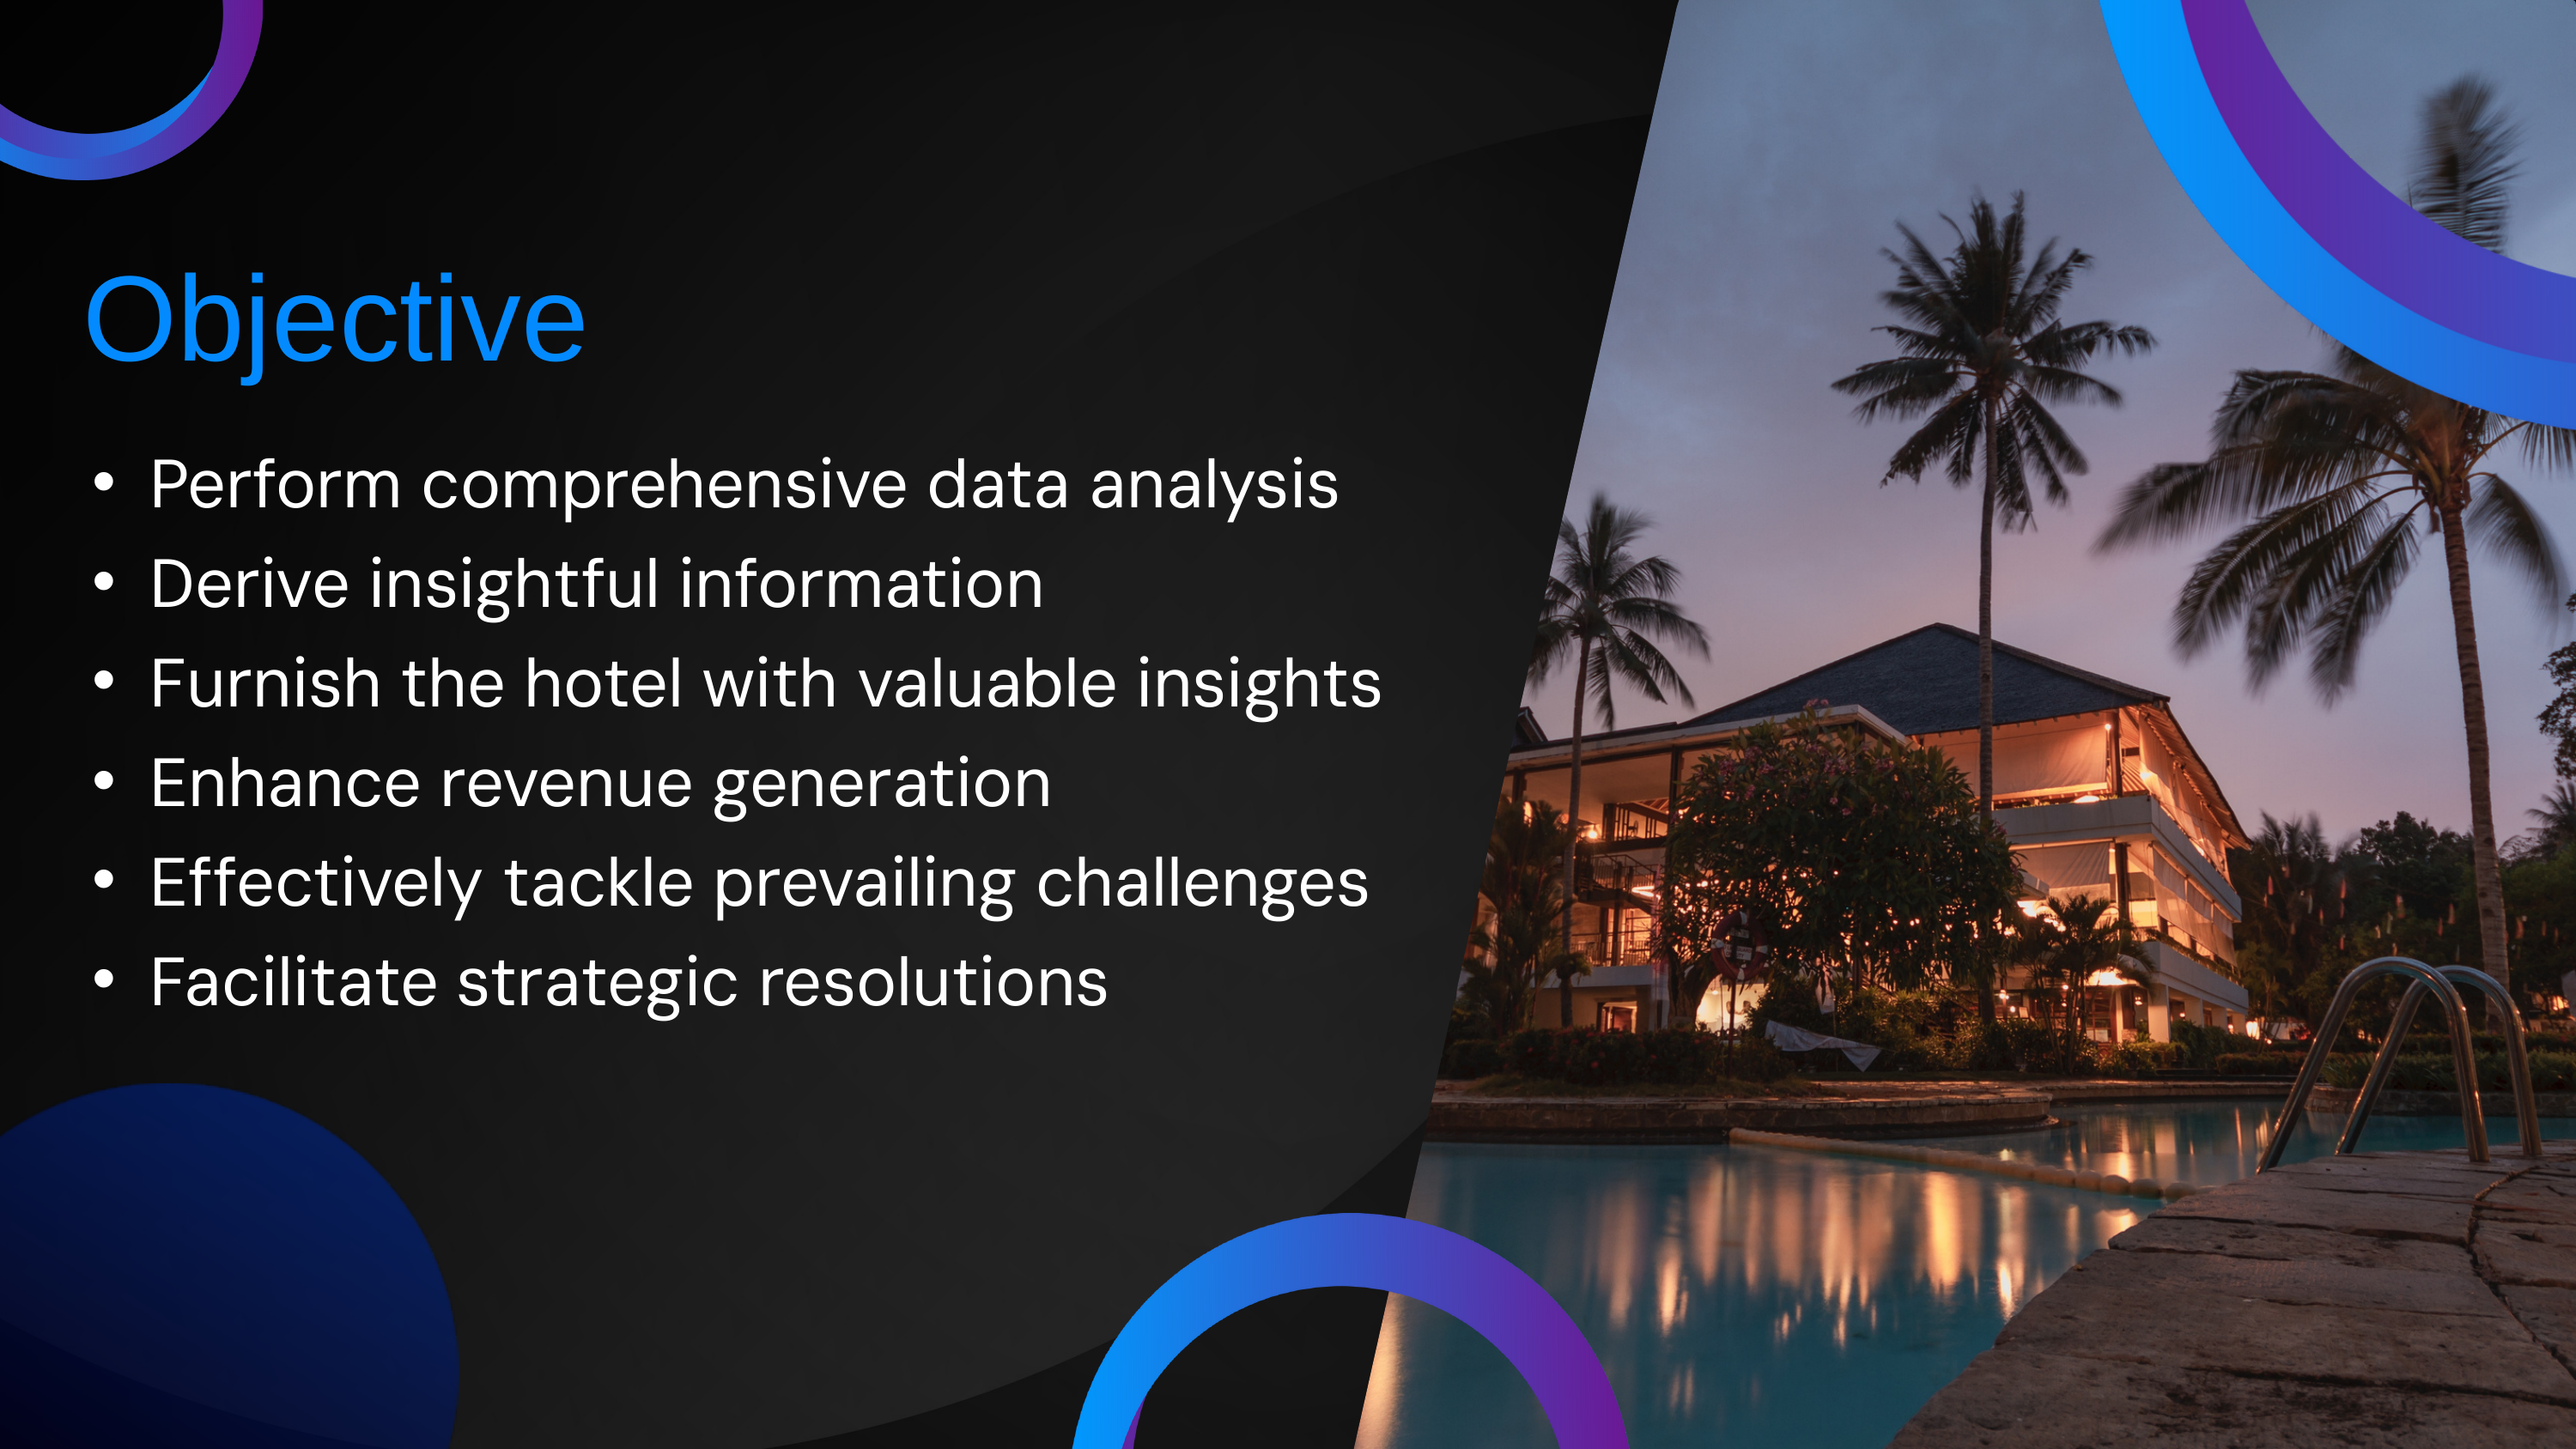

Objective
Perform comprehensive data analysis
Derive insightful information
Furnish the hotel with valuable insights
Enhance revenue generation
Effectively tackle prevailing challenges
Facilitate strategic resolutions